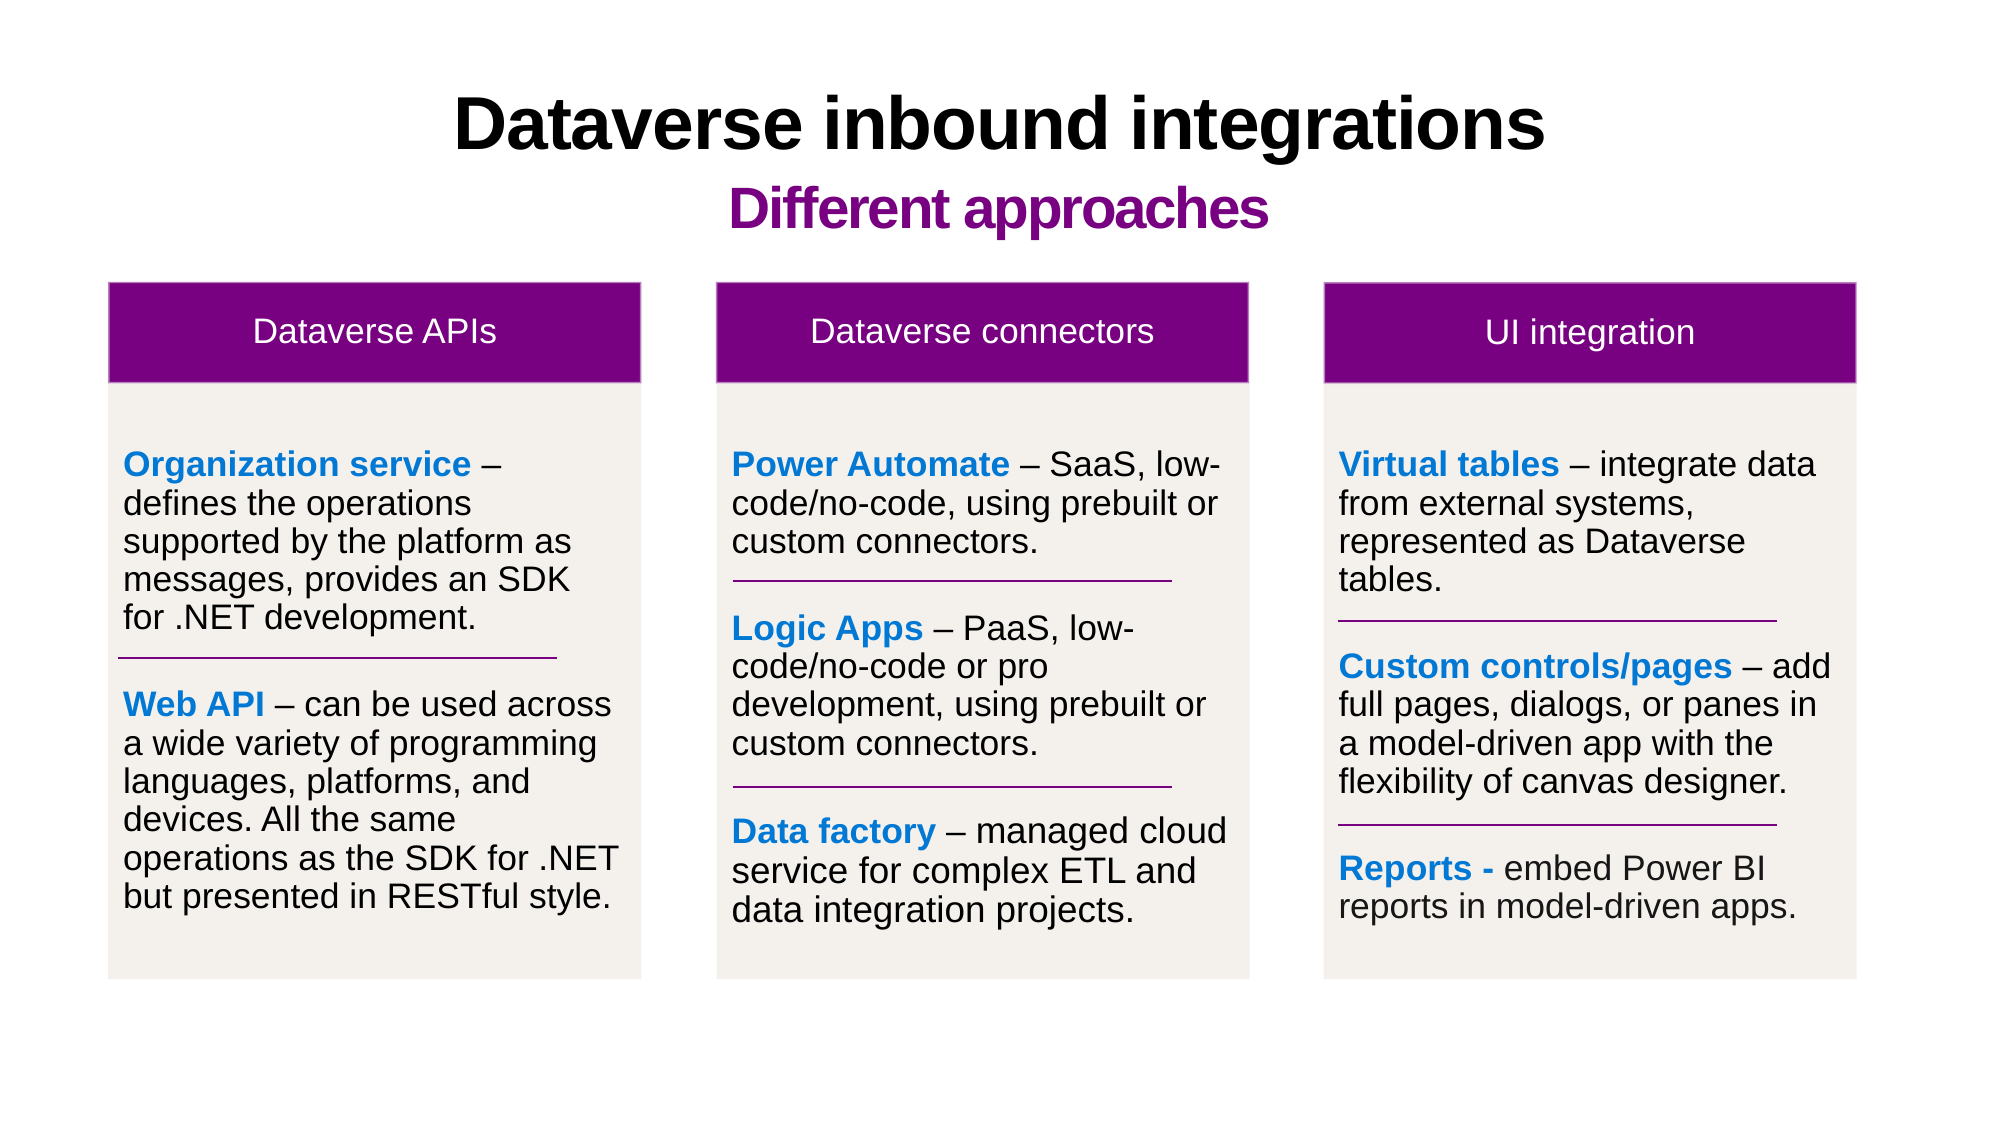

# Dataverse inbound integrations
Different approaches
Dataverse APIs

Organization service – defines the operations supported by the platform as messages, provides an SDK for .NET development.

Web API – can be used across a wide variety of programming languages, platforms, and devices. All the same operations as the SDK for .NET but presented in RESTful style.

Dataverse connectors

Power Automate – SaaS, low-code/no-code, using prebuilt or custom connectors.

Logic Apps – PaaS, low-code/no-code or pro development, using prebuilt or custom connectors.

Data factory – managed cloud service for complex ETL and data integration projects.

UI integration

Virtual tables – integrate data from external systems, represented as Dataverse tables.

Custom controls/pages – add full pages, dialogs, or panes in a model-driven app with the flexibility of canvas designer.

Reports - embed Power BI reports in model-driven apps.